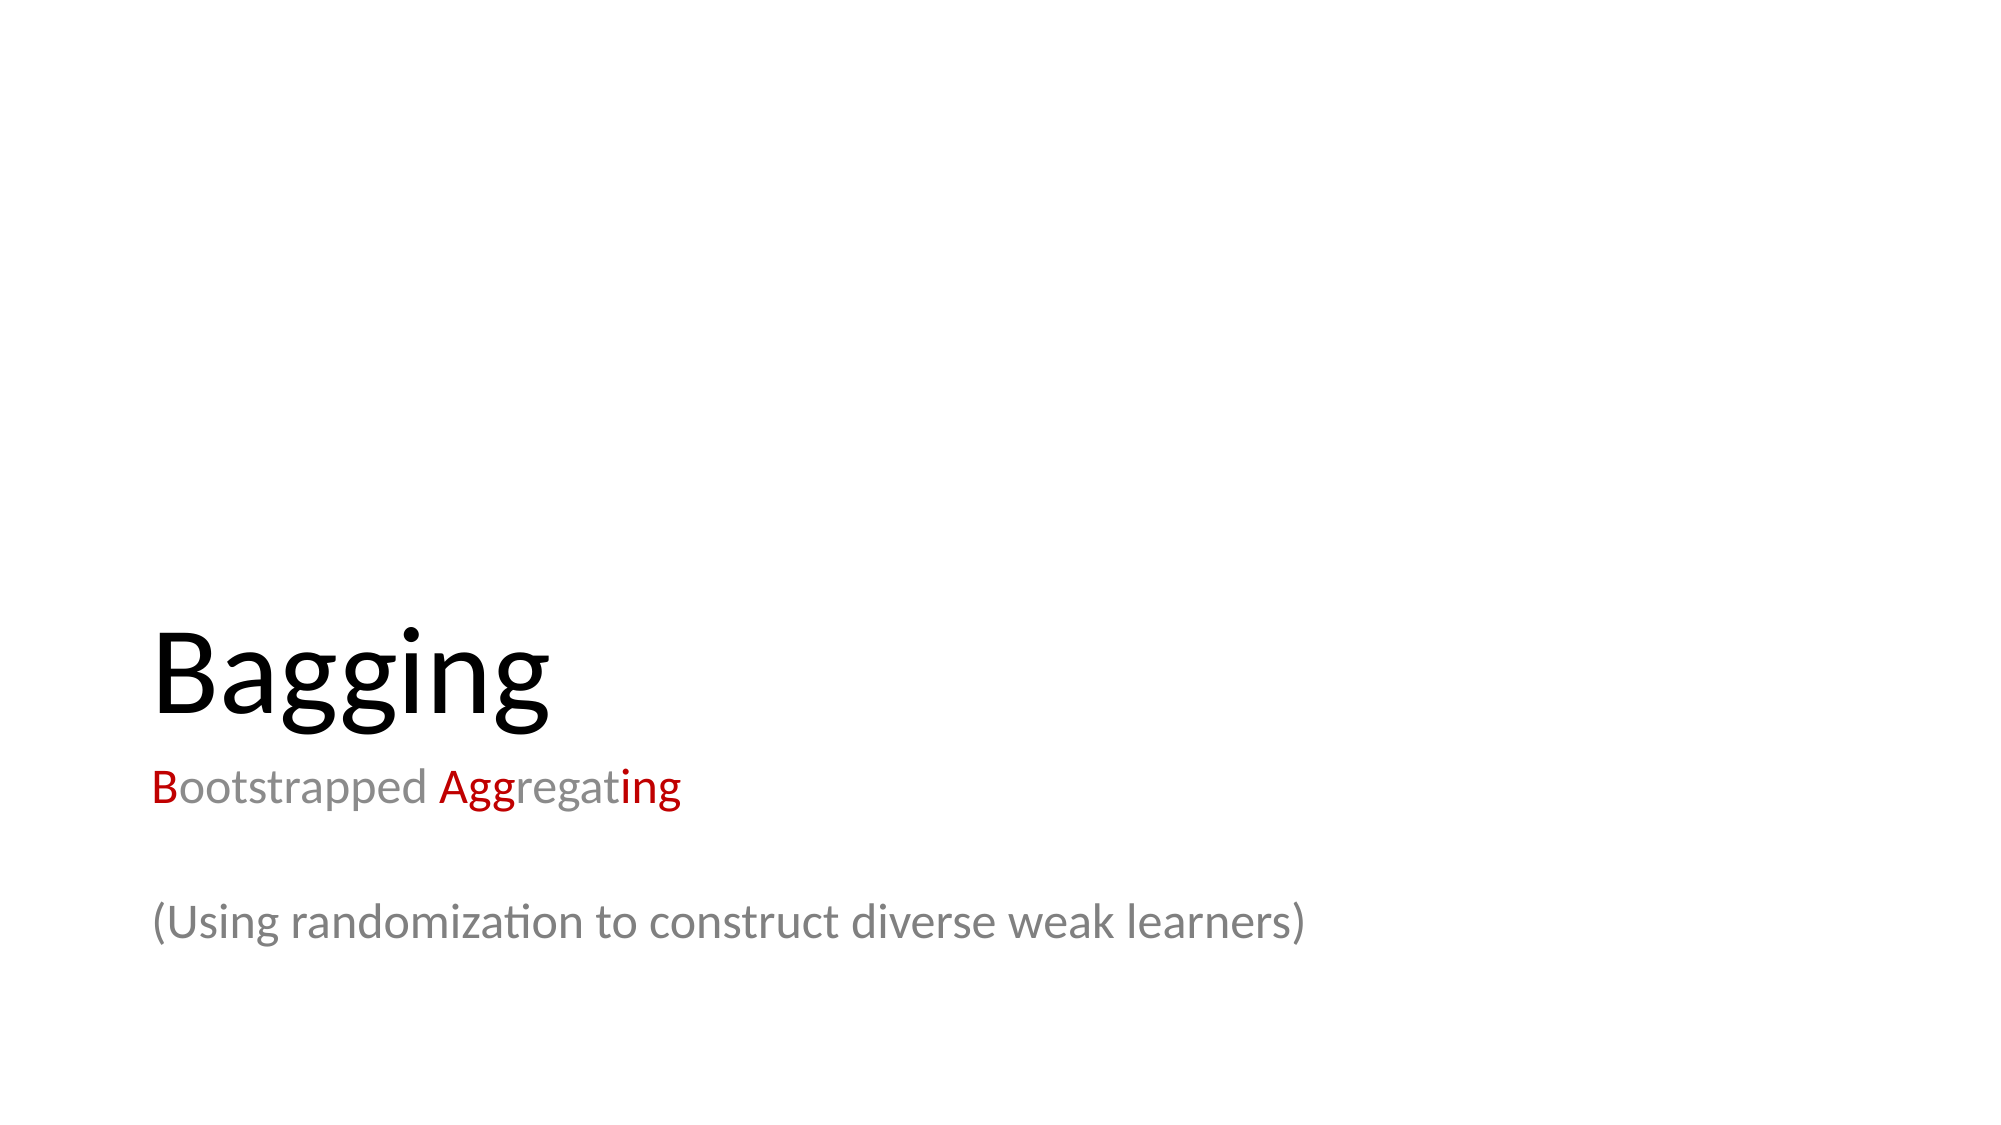

# Bagging
Bootstrapped Aggregating
(Using randomization to construct diverse weak learners)